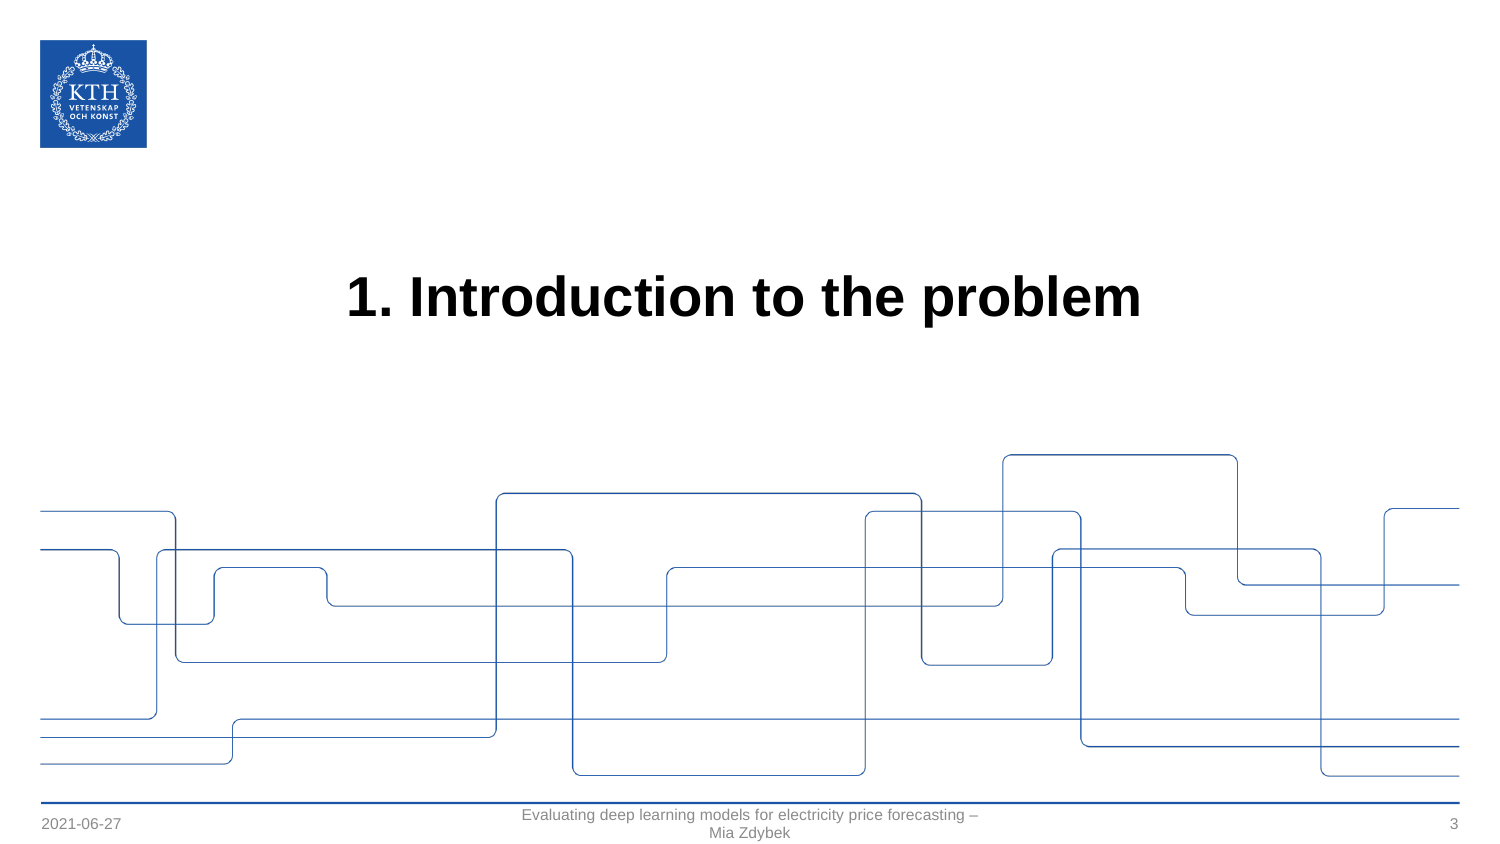

# 1. Introduction to the problem
2021-06-27
Evaluating deep learning models for electricity price forecasting – Mia Zdybek
3